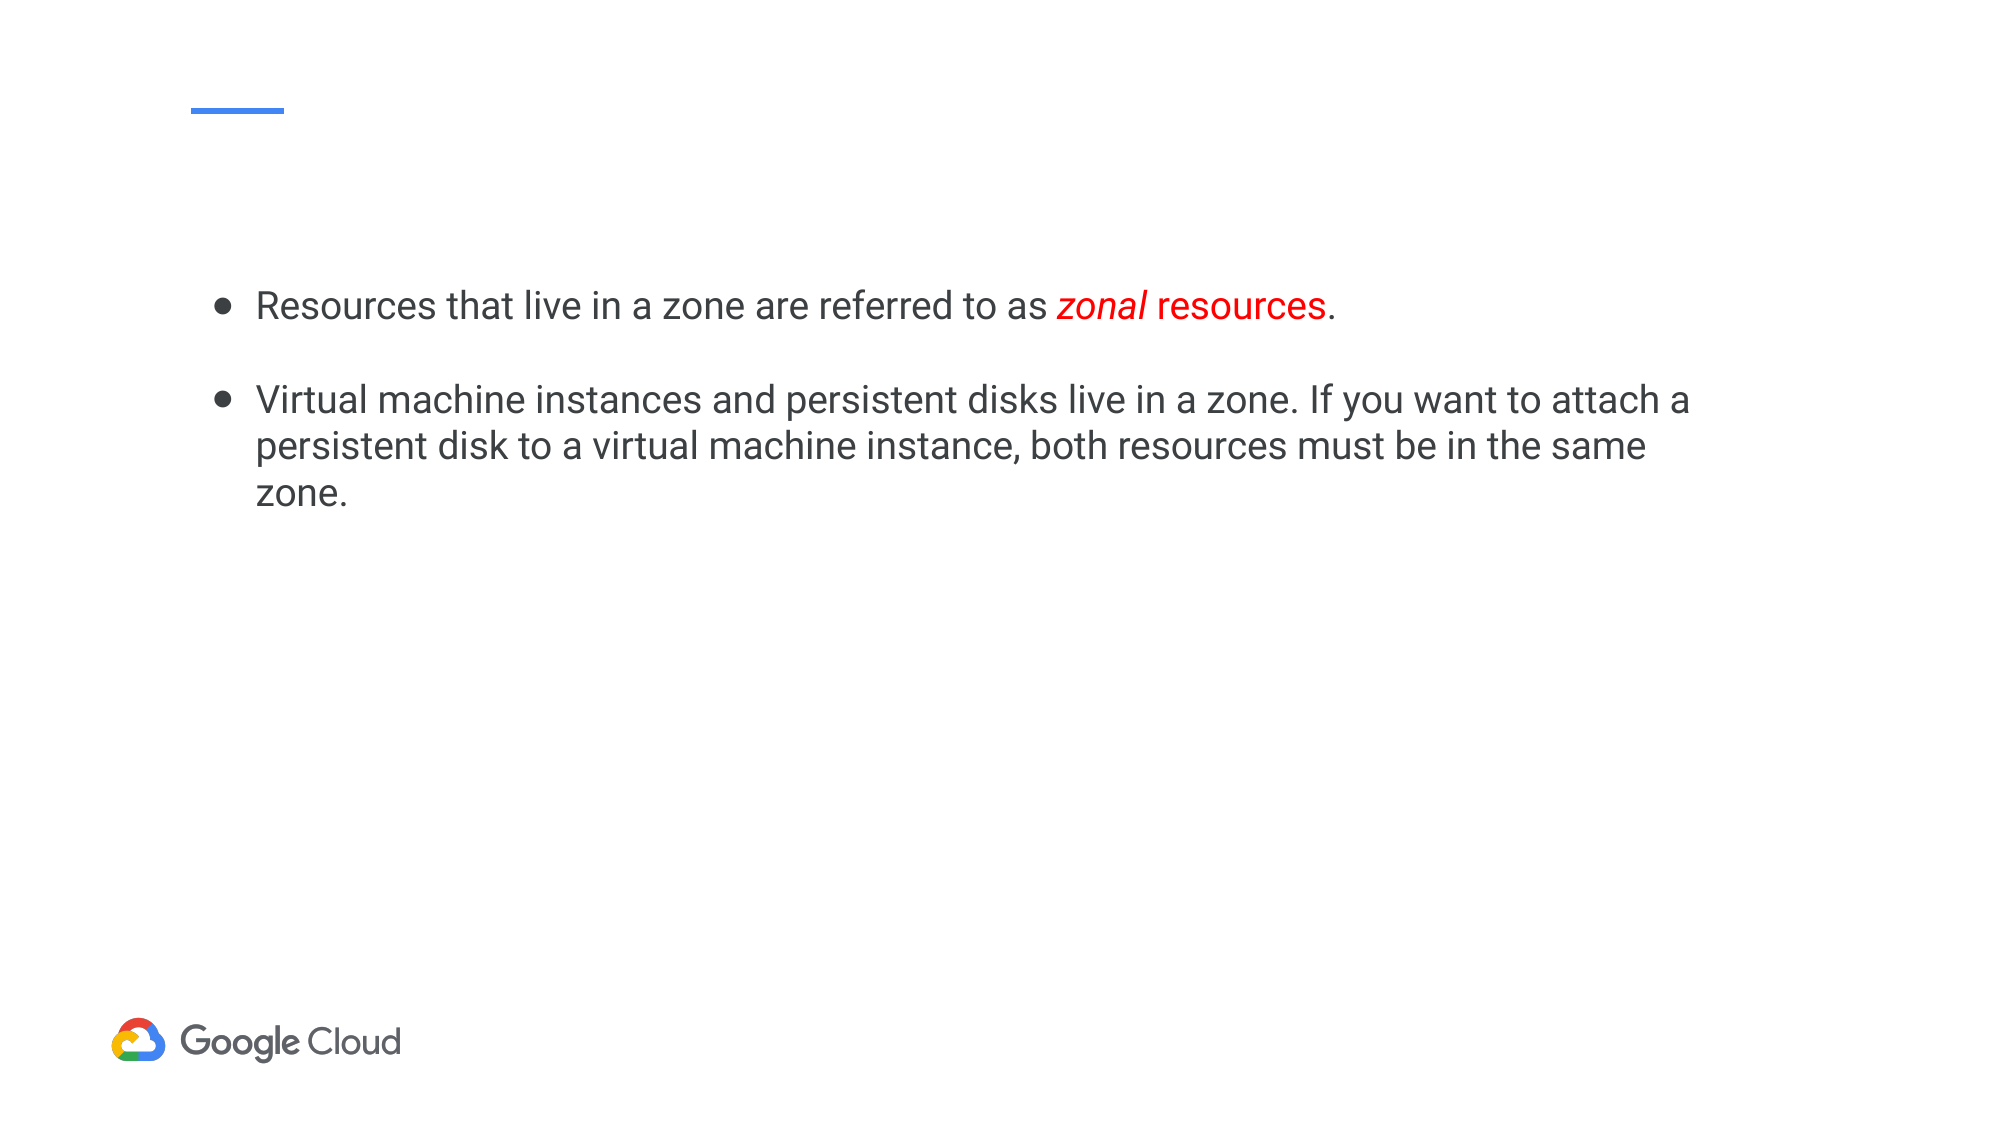

#
Resources that live in a zone are referred to as zonal resources.

Virtual machine instances and persistent disks live in a zone. If you want to attach a persistent disk to a virtual machine instance, both resources must be in the same zone.